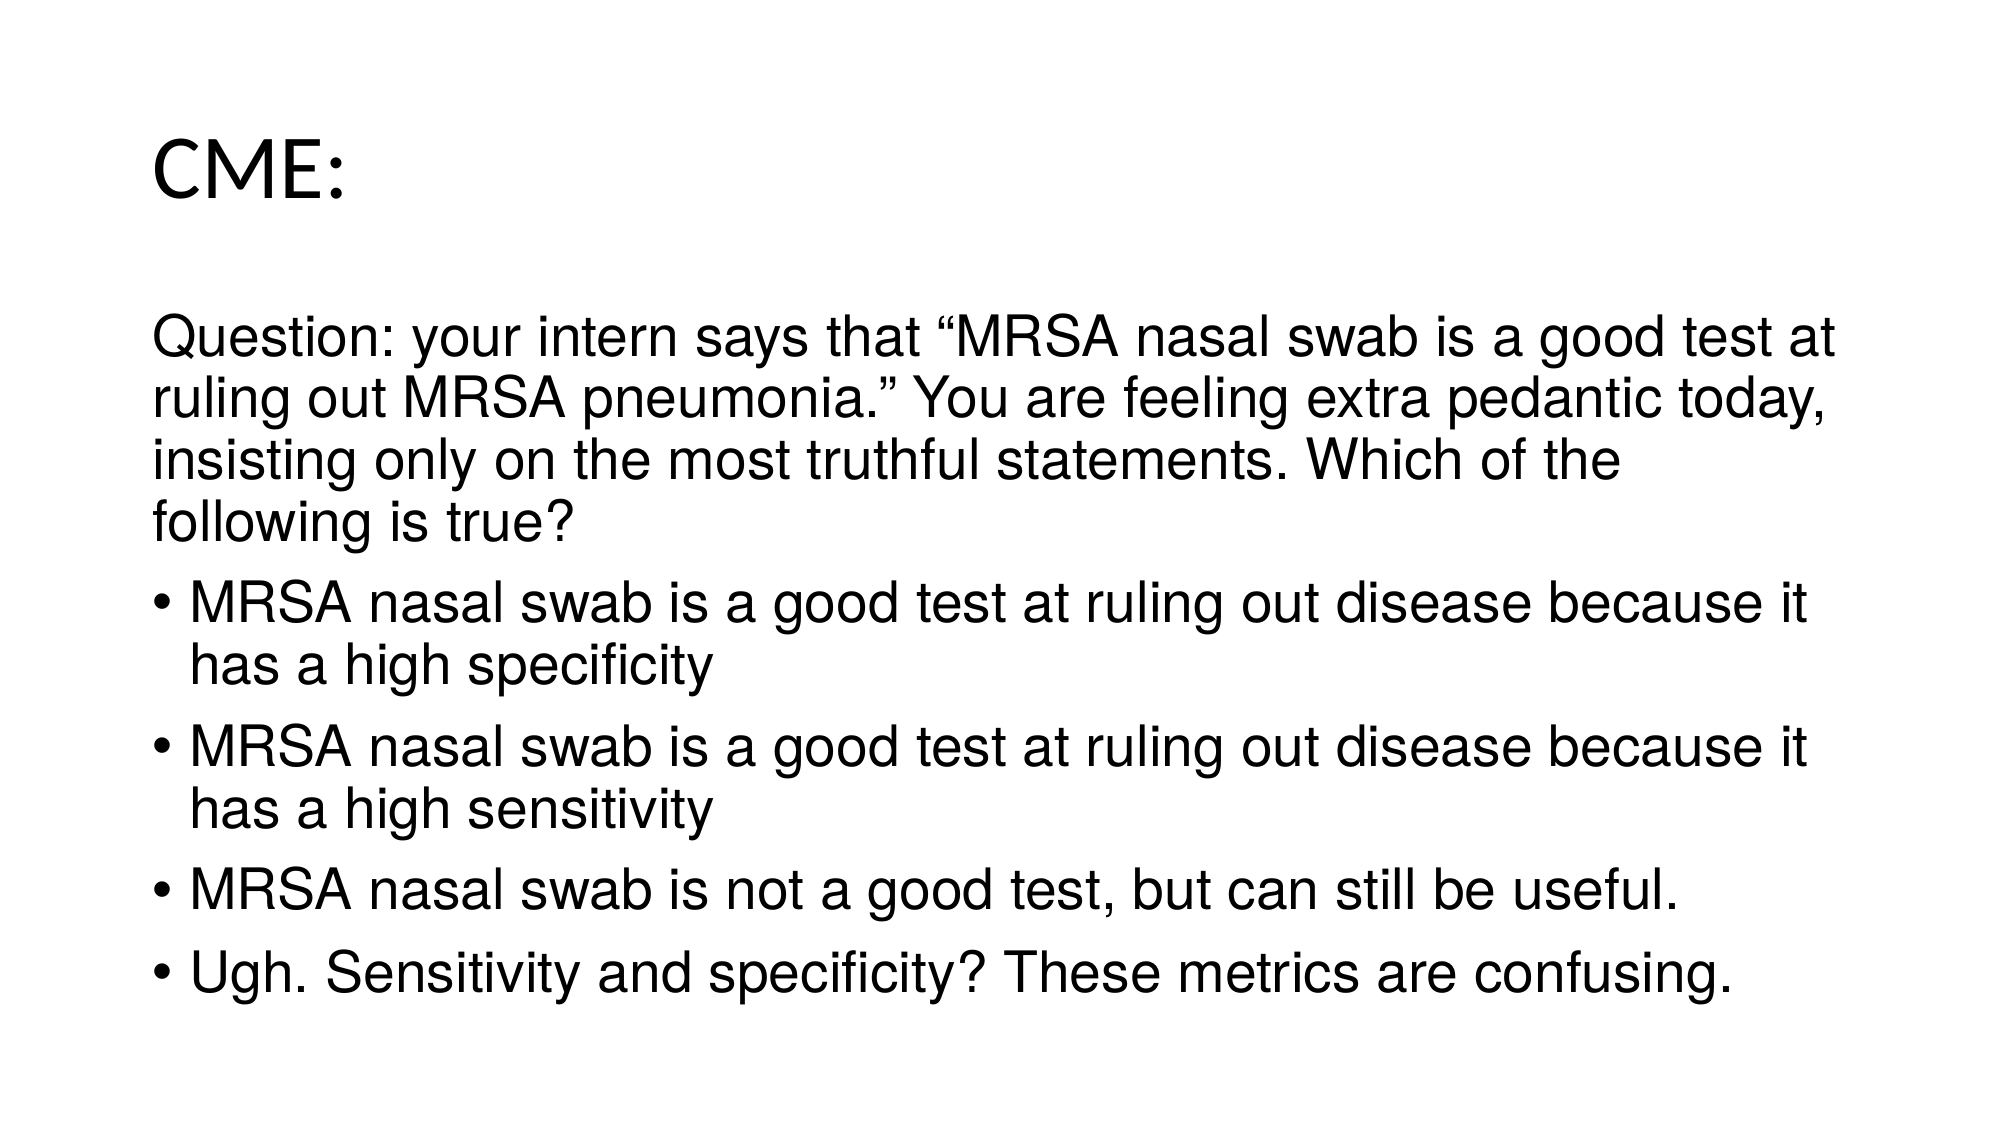

# CME:
Question: your intern says that “MRSA nasal swab is a good test at ruling out MRSA pneumonia.” You are feeling extra pedantic today, insisting only on the most truthful statements. Which of the following is true?
MRSA nasal swab is a good test at ruling out disease because it has a high specificity
MRSA nasal swab is a good test at ruling out disease because it has a high sensitivity
MRSA nasal swab is not a good test, but can still be useful.
Ugh. Sensitivity and specificity? These metrics are confusing.